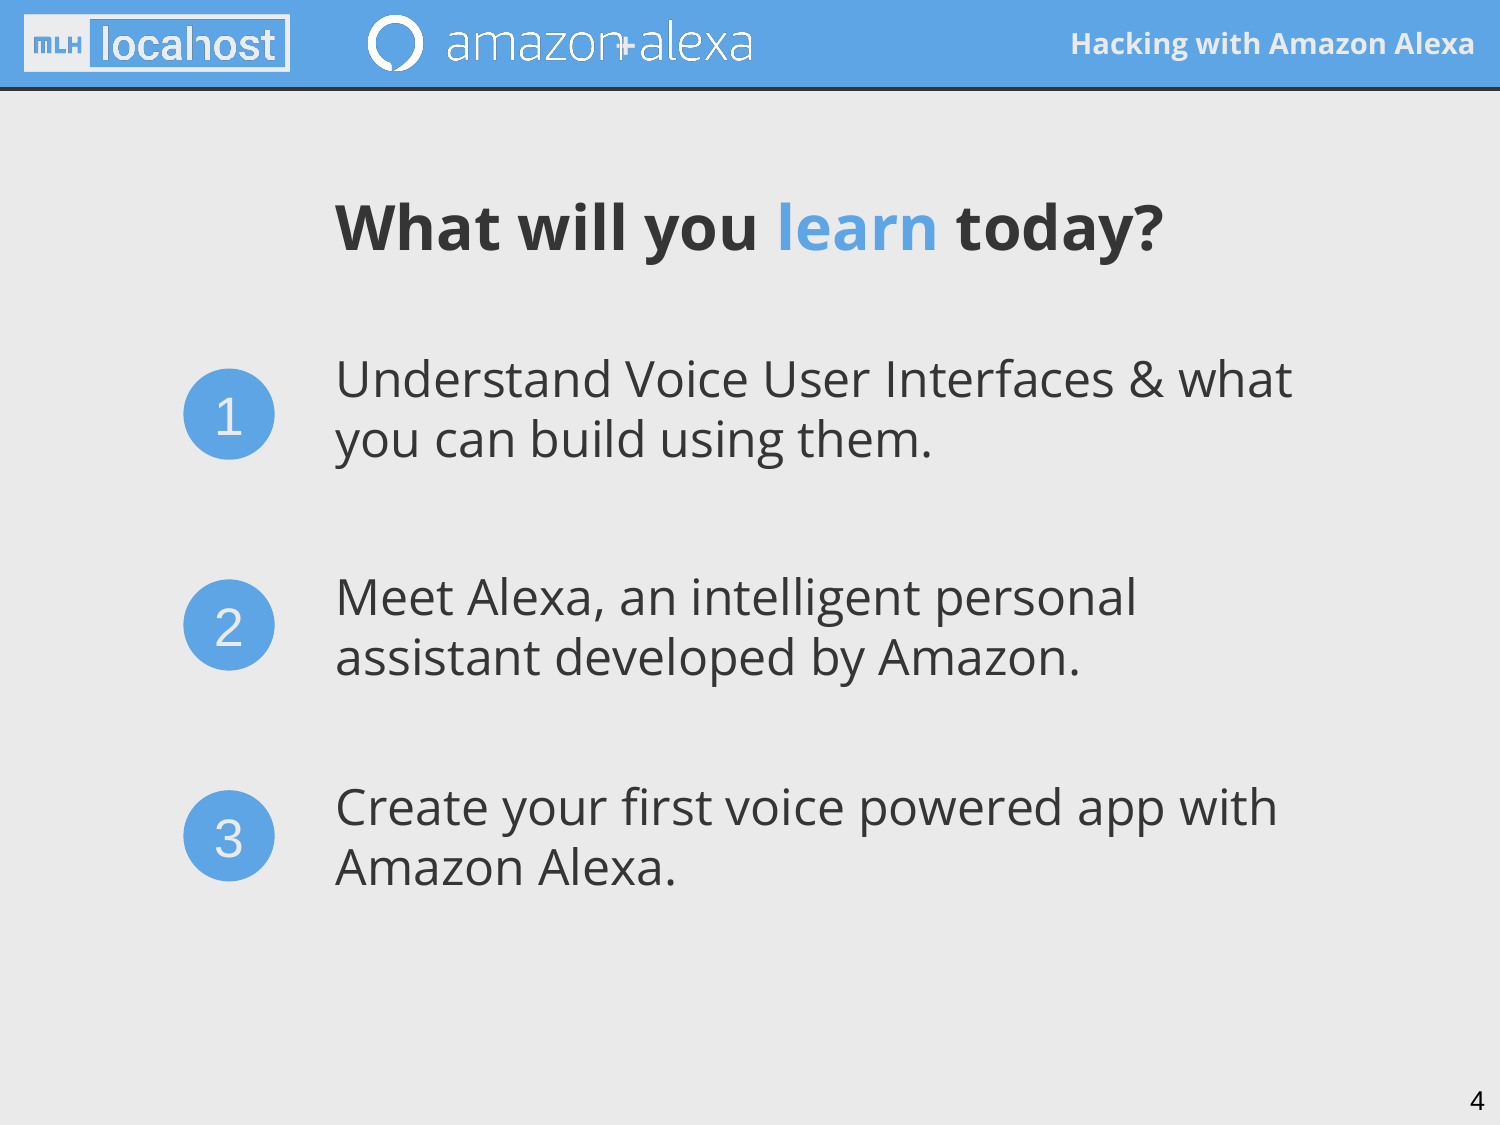

# What will you learn today?
Understand Voice User Interfaces & what you can build using them.
1
Meet Alexa, an intelligent personal assistant developed by Amazon.
2
Create your first voice powered app with Amazon Alexa.
3